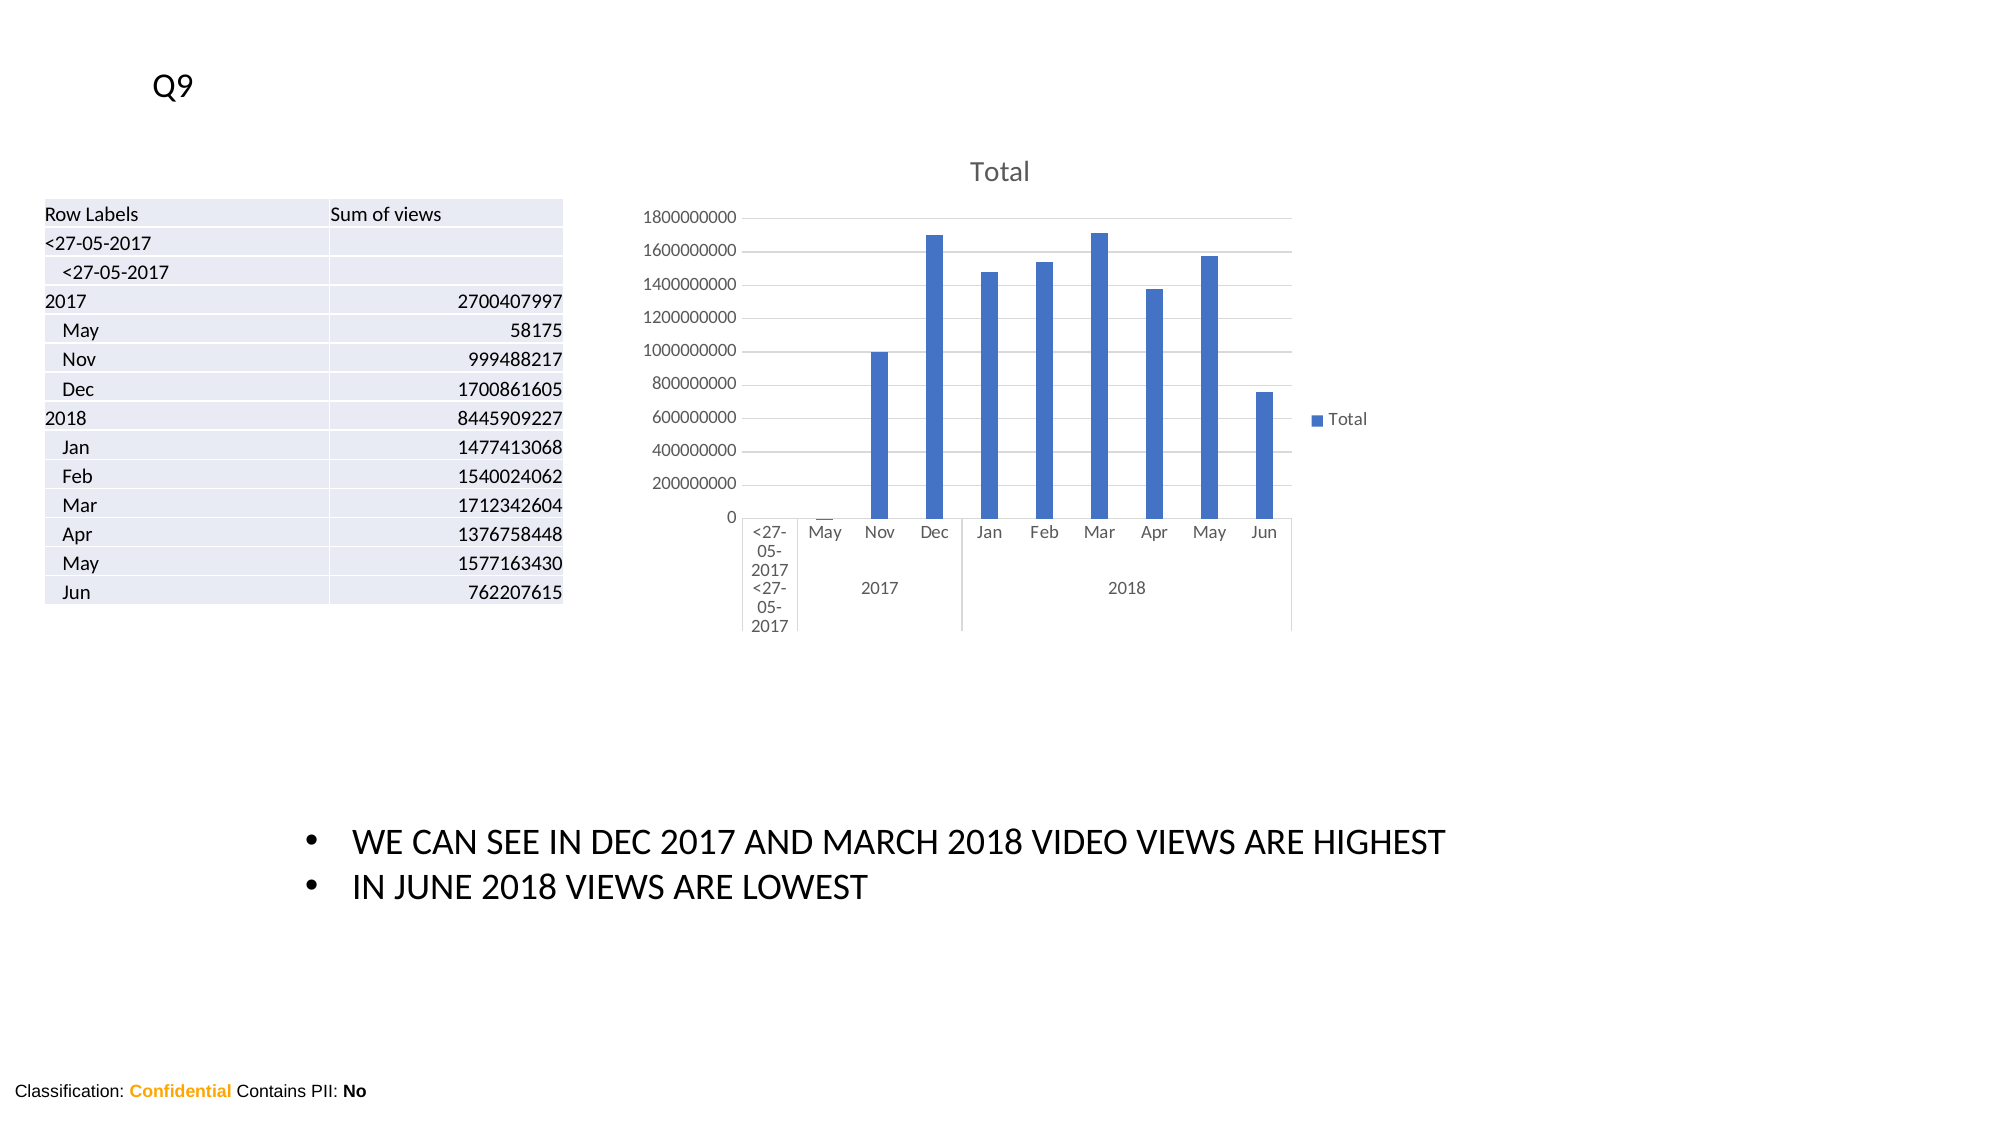

# Q9

### Chart:

| Category | Total |
|---|---|
| <27-05-2017 | None |
| May | 58175.0 |
| Nov | 999488217.0 |
| Dec | 1700861605.0 |
| Jan | 1477413068.0 |
| Feb | 1540024062.0 |
| Mar | 1712342604.0 |
| Apr | 1376758448.0 |
| May | 1577163430.0 |
| Jun | 762207615.0 |
| Row Labels | Sum of views |
| --- | --- |
| <27-05-2017 |  |
| <27-05-2017 |  |
| 2017 | 2700407997 |
| May | 58175 |
| Nov | 999488217 |
| Dec | 1700861605 |
| 2018 | 8445909227 |
| Jan | 1477413068 |
| Feb | 1540024062 |
| Mar | 1712342604 |
| Apr | 1376758448 |
| May | 1577163430 |
| Jun | 762207615 |
WE CAN SEE IN DEC 2017 AND MARCH 2018 VIDEO VIEWS ARE HIGHEST
IN JUNE 2018 VIEWS ARE LOWEST